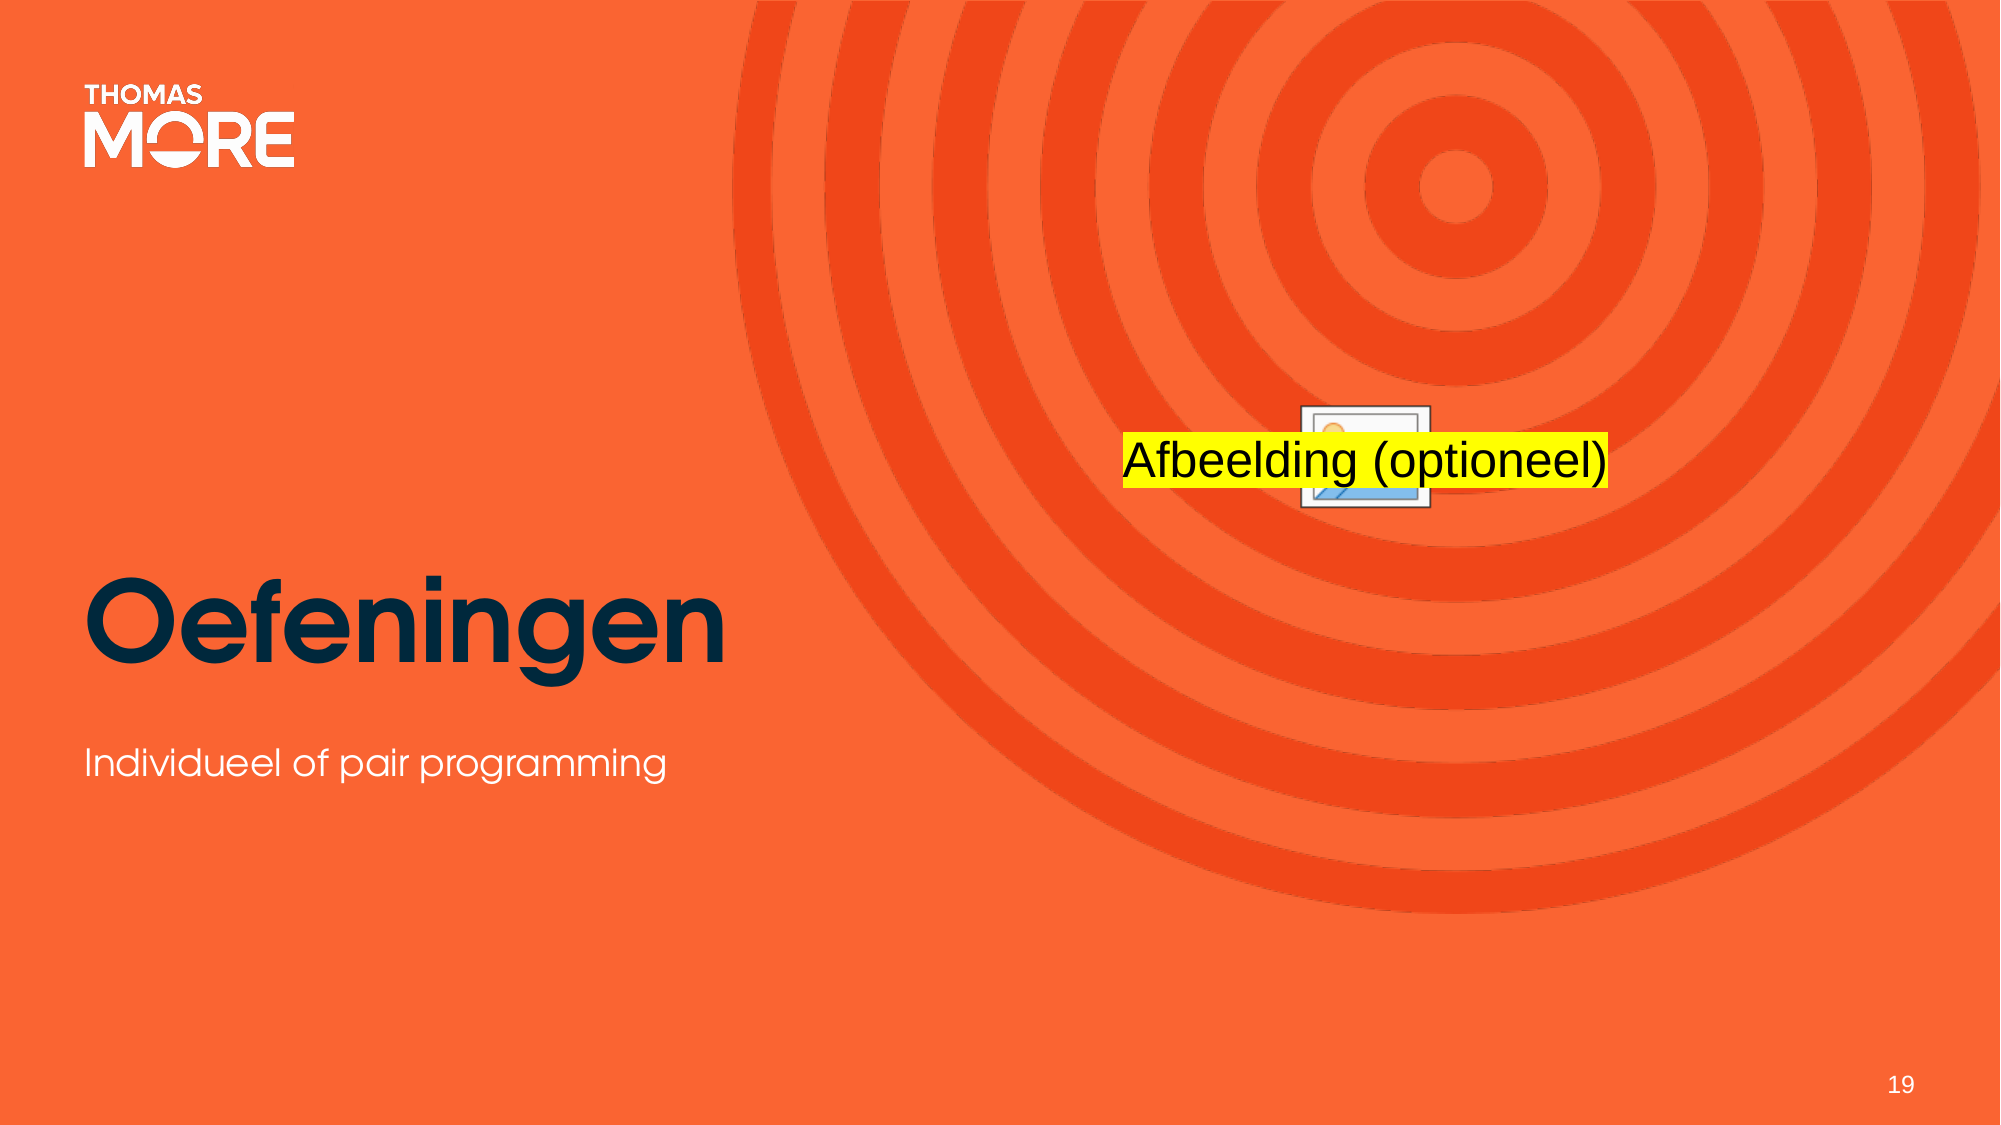

# Oefeningen
Individueel of pair programming
19